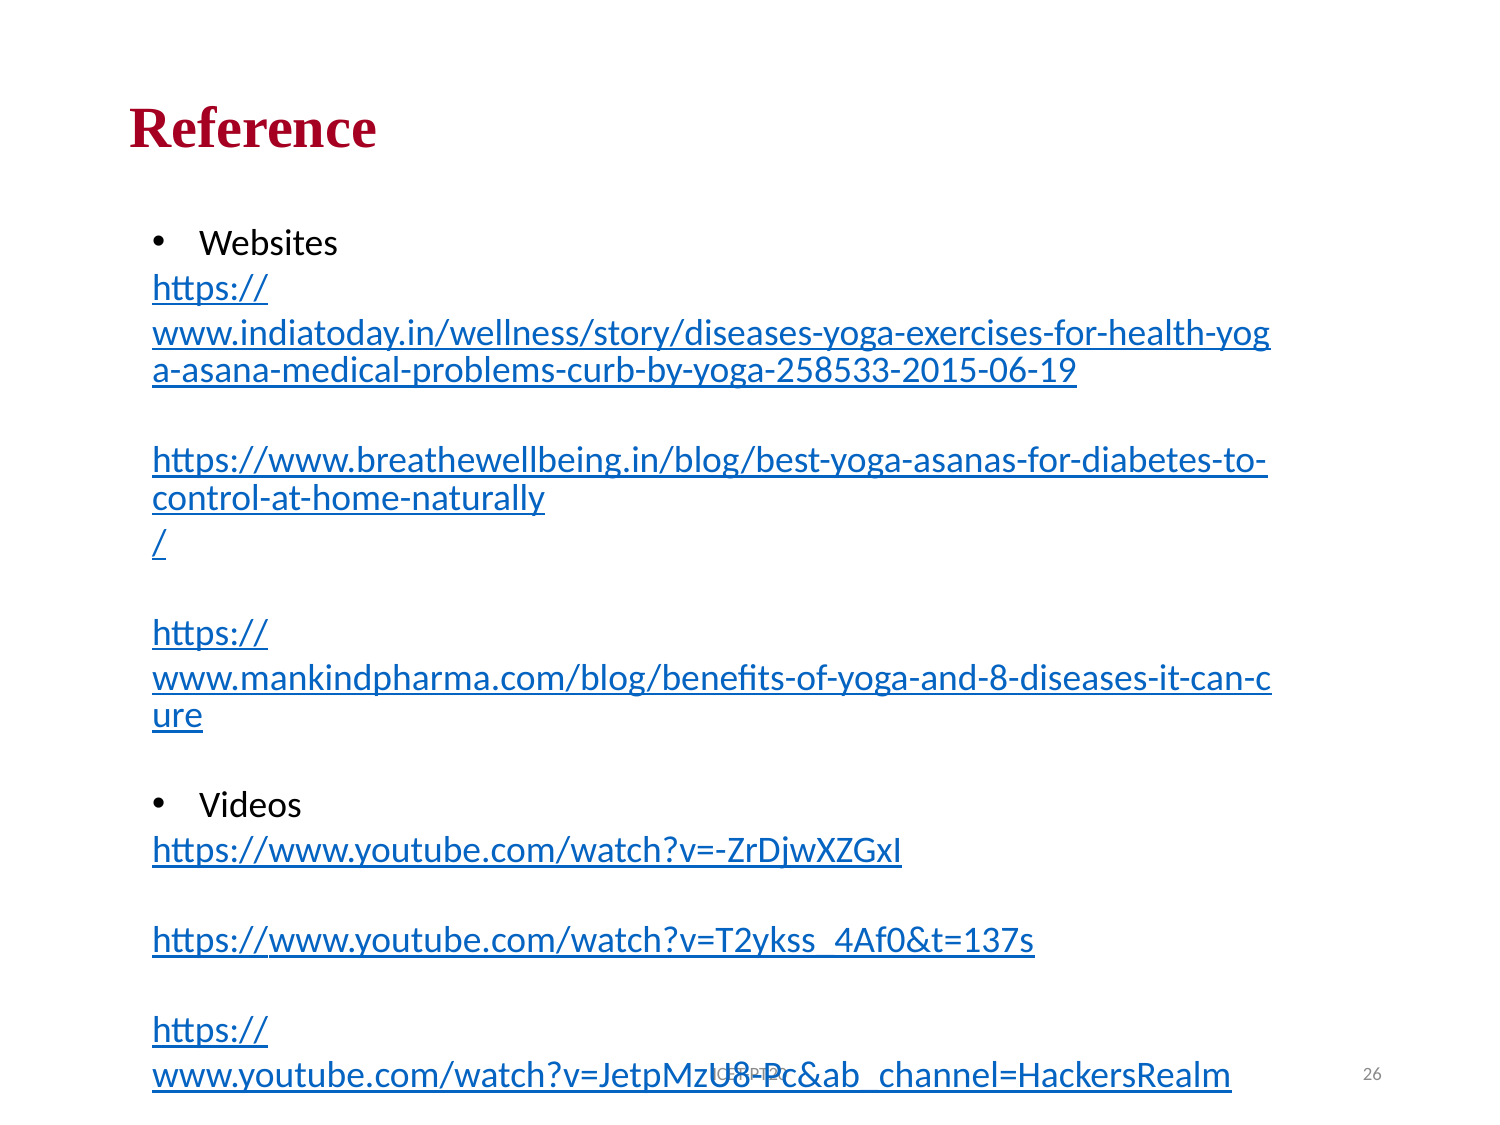

Reference
Websites
https://www.indiatoday.in/wellness/story/diseases-yoga-exercises-for-health-yoga-asana-medical-problems-curb-by-yoga-258533-2015-06-19

https://www.breathewellbeing.in/blog/best-yoga-asanas-for-diabetes-to-control-at-home-naturally/

https://www.mankindpharma.com/blog/benefits-of-yoga-and-8-diseases-it-can-cure

Videos
https://www.youtube.com/watch?v=-ZrDjwXZGxI

https://www.youtube.com/watch?v=T2ykss_4Af0&t=137s

https://www.youtube.com/watch?v=JetpMzU8-Pc&ab_channel=HackersRealm

https://www.youtube.com/watch?v=aySurynUNAw

ICET-PT20
26